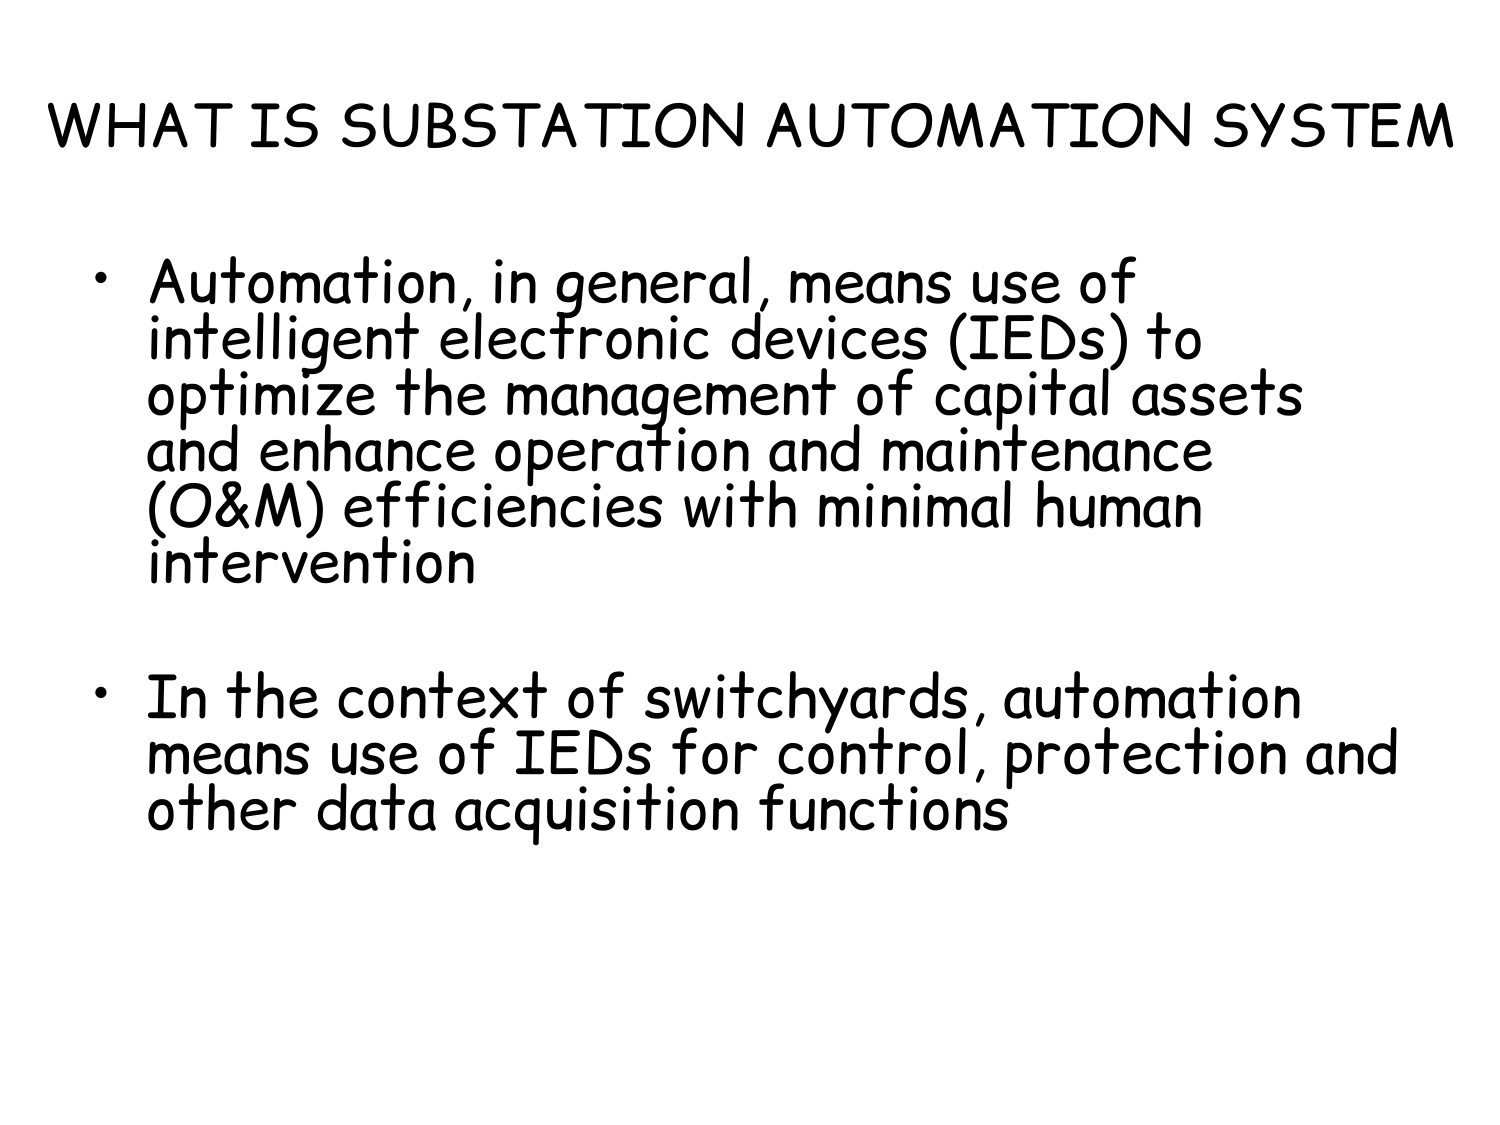

# WHAT IS SUBSTATION AUTOMATION SYSTEM
Automation, in general, means use of intelligent electronic devices (IEDs) to optimize the management of capital assets and enhance operation and maintenance (O&M) efficiencies with minimal human intervention

In the context of switchyards, automation means use of IEDs for control, protection and other data acquisition functions